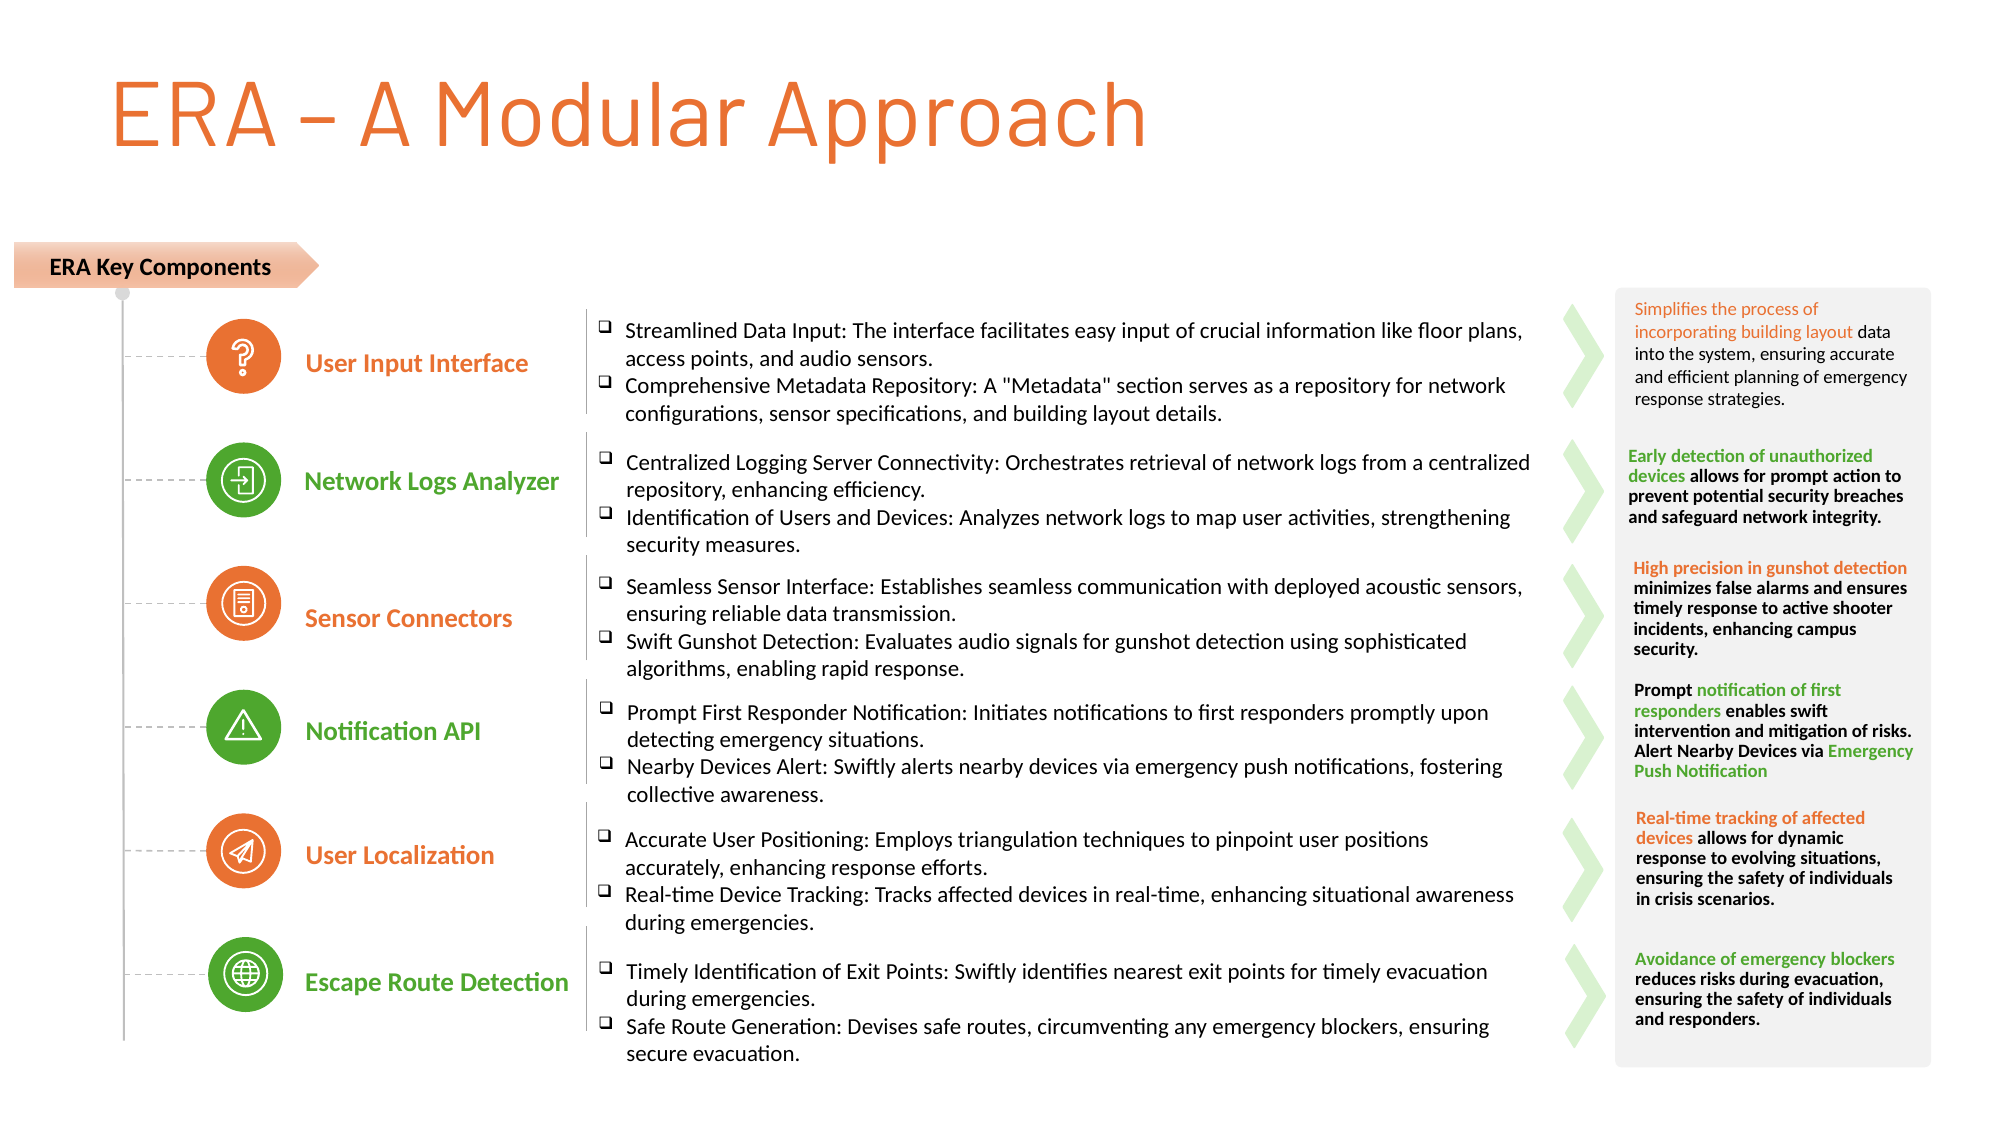

# ERA – A Modular Approach
ERA Key Components

Simplifies the process of incorporating building layout data into the system, ensuring accurate and efficient planning of emergency response strategies.

Streamlined Data Input: The interface facilitates easy input of crucial information like floor plans, access points, and audio sensors.
Comprehensive Metadata Repository: A "Metadata" section serves as a repository for network configurations, sensor specifications, and building layout details.

User Input Interface
Early detection of unauthorized devices allows for prompt action to prevent potential security breaches and safeguard network integrity.

Centralized Logging Server Connectivity: Orchestrates retrieval of network logs from a centralized repository, enhancing efficiency.
Identification of Users and Devices: Analyzes network logs to map user activities, strengthening security measures.
Network Logs Analyzer
High precision in gunshot detection minimizes false alarms and ensures timely response to active shooter incidents, enhancing campus security.

Seamless Sensor Interface: Establishes seamless communication with deployed acoustic sensors, ensuring reliable data transmission.
Swift Gunshot Detection: Evaluates audio signals for gunshot detection using sophisticated algorithms, enabling rapid response.
Sensor Connectors
Prompt notification of first responders enables swift intervention and mitigation of risks. Alert Nearby Devices via Emergency Push Notification

Prompt First Responder Notification: Initiates notifications to first responders promptly upon detecting emergency situations.
Nearby Devices Alert: Swiftly alerts nearby devices via emergency push notifications, fostering collective awareness.
Notification API
Real-time tracking of affected devices allows for dynamic response to evolving situations, ensuring the safety of individuals in crisis scenarios.

User Localization
Accurate User Positioning: Employs triangulation techniques to pinpoint user positions accurately, enhancing response efforts.
Real-time Device Tracking: Tracks affected devices in real-time, enhancing situational awareness during emergencies.

Avoidance of emergency blockers reduces risks during evacuation, ensuring the safety of individuals and responders.

Escape Route Detection
Timely Identification of Exit Points: Swiftly identifies nearest exit points for timely evacuation during emergencies.
Safe Route Generation: Devises safe routes, circumventing any emergency blockers, ensuring secure evacuation.